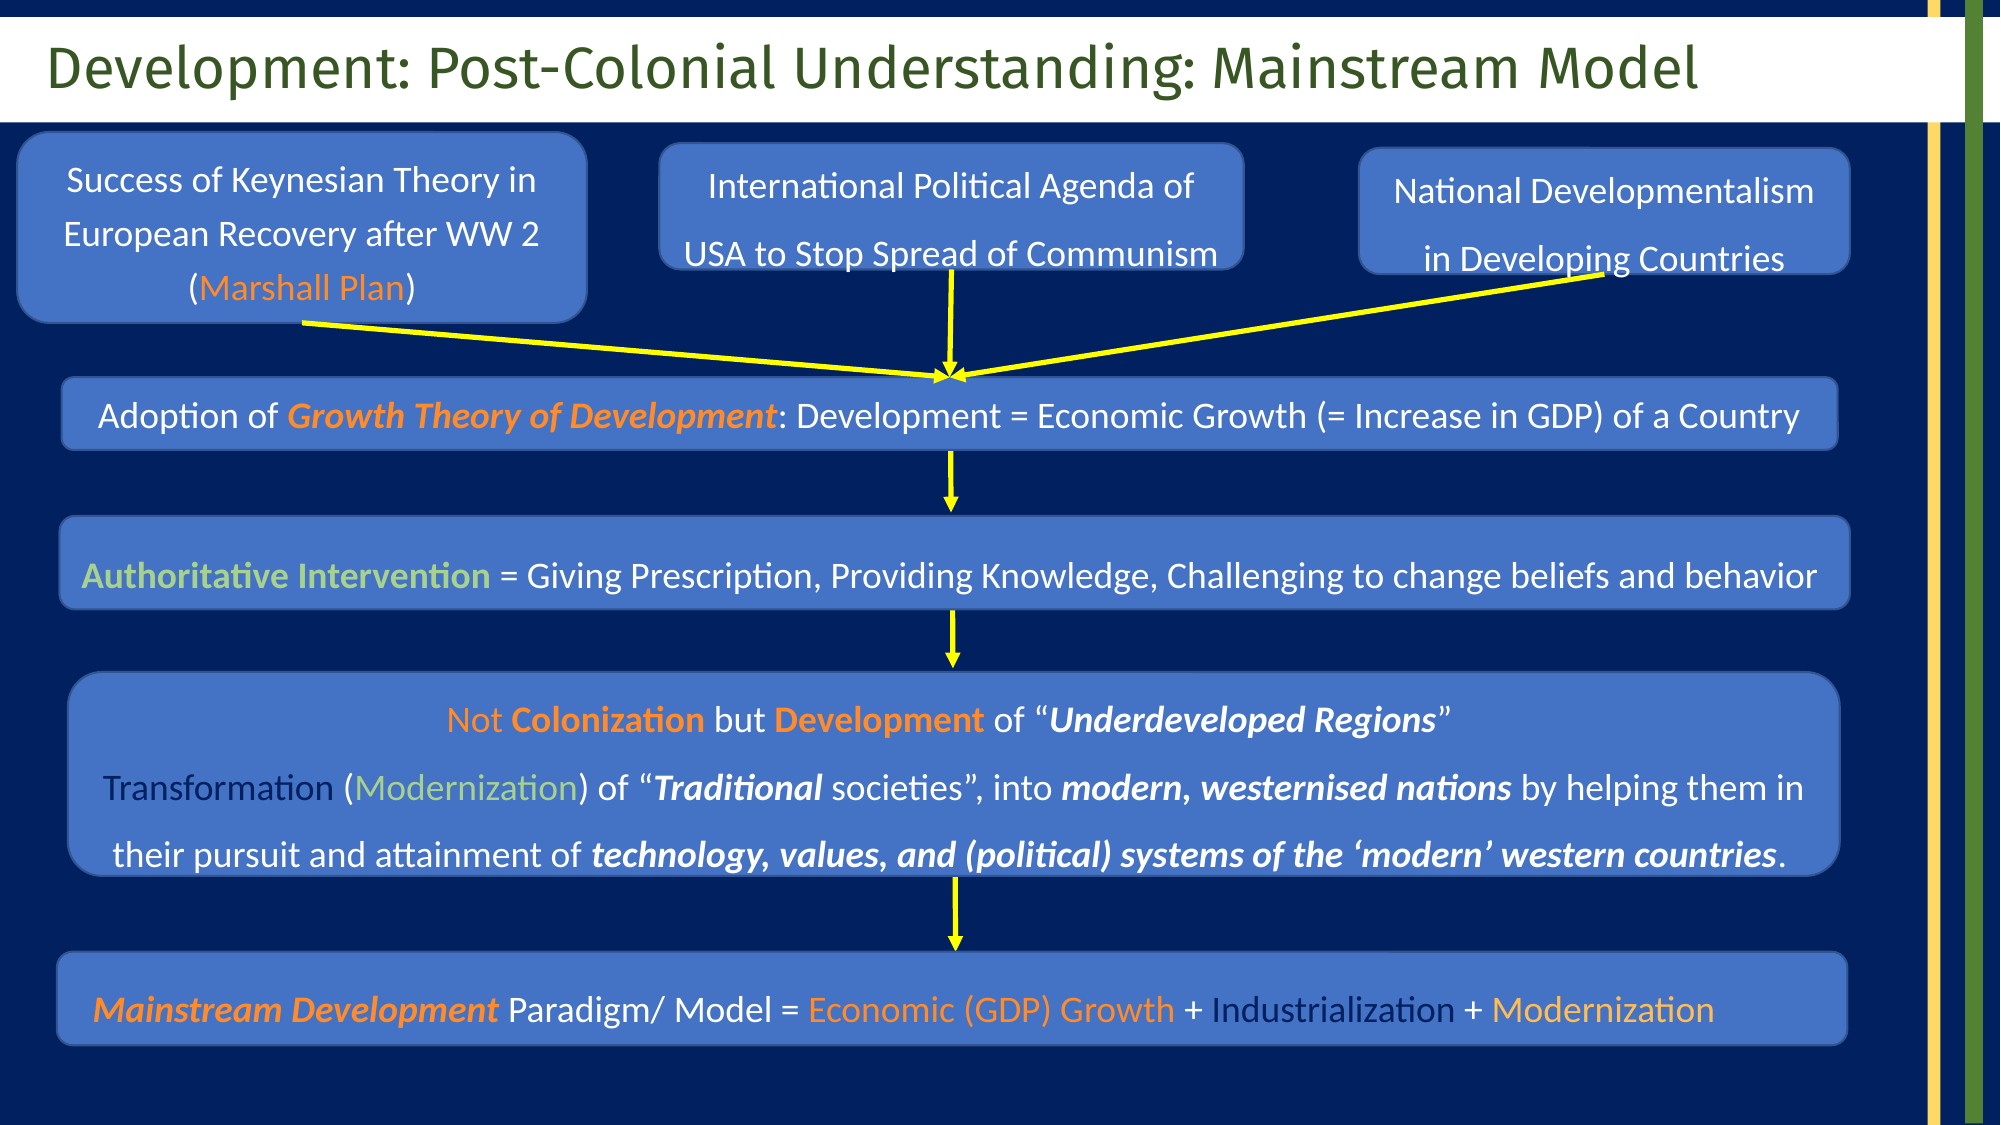

# Development: Post-Colonial Understanding: Mainstream Model
Success of Keynesian Theory in European Recovery after WW 2 (Marshall Plan)
International Political Agenda of USA to Stop Spread of Communism
National Developmentalism in Developing Countries
Adoption of Growth Theory of Development: Development = Economic Growth (= Increase in GDP) of a Country
Authoritative Intervention = Giving Prescription, Providing Knowledge, Challenging to change beliefs and behavior
Not Colonization but Development of “Underdeveloped Regions”
Transformation (Modernization) of “Traditional societies”, into modern, westernised nations by helping them in their pursuit and attainment of technology, values, and (political) sys­tems of the ‘modern’ western countries.
Mainstream Development Paradigm/ Model = Economic (GDP) Growth + Industrialization + Modernization